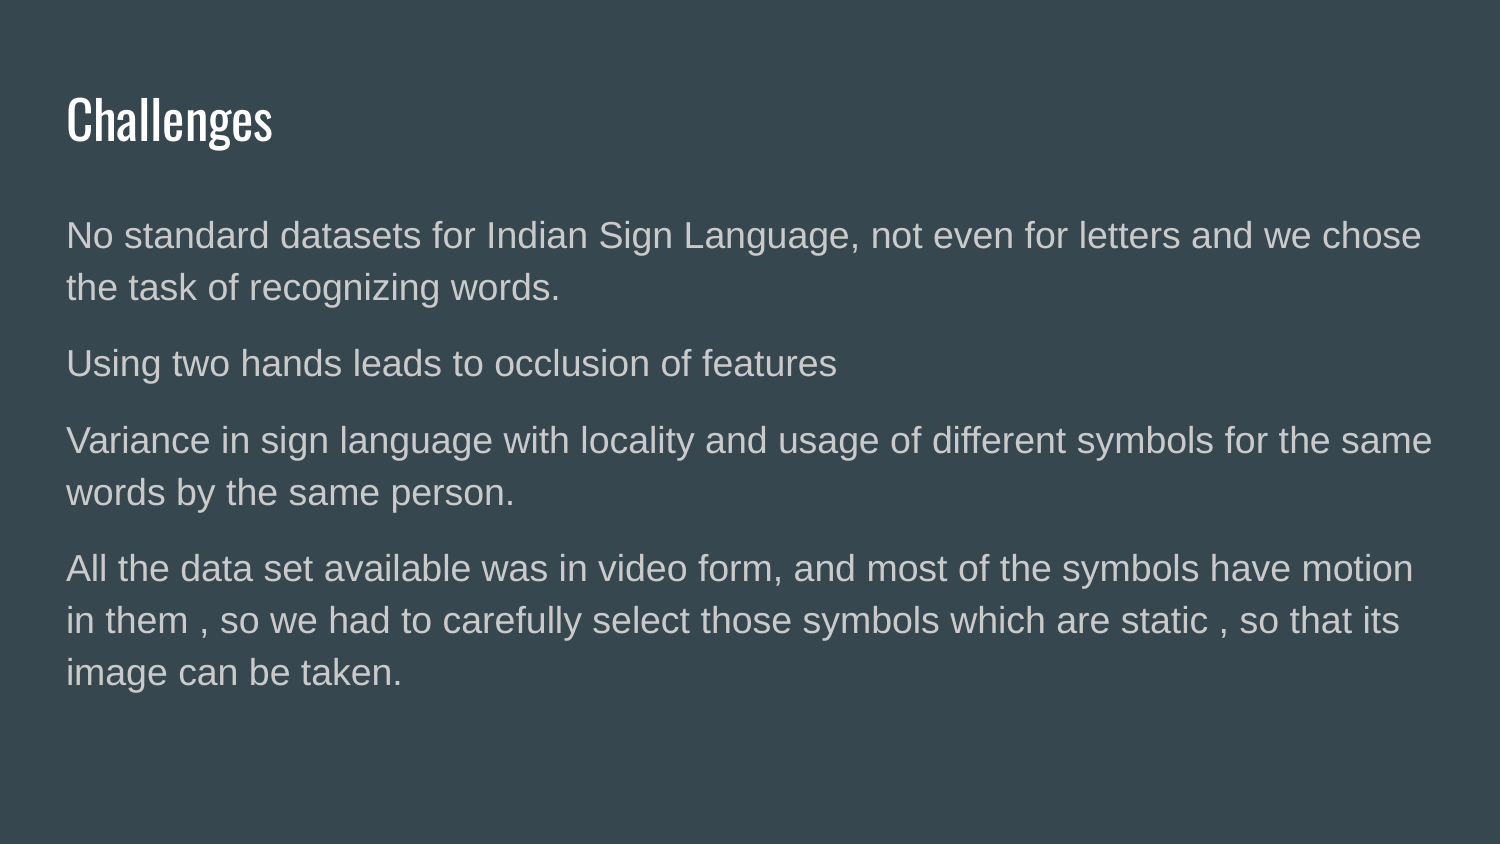

# Challenges
No standard datasets for Indian Sign Language, not even for letters and we chose the task of recognizing words.
Using two hands leads to occlusion of features
Variance in sign language with locality and usage of different symbols for the same words by the same person.
All the data set available was in video form, and most of the symbols have motion in them , so we had to carefully select those symbols which are static , so that its image can be taken.